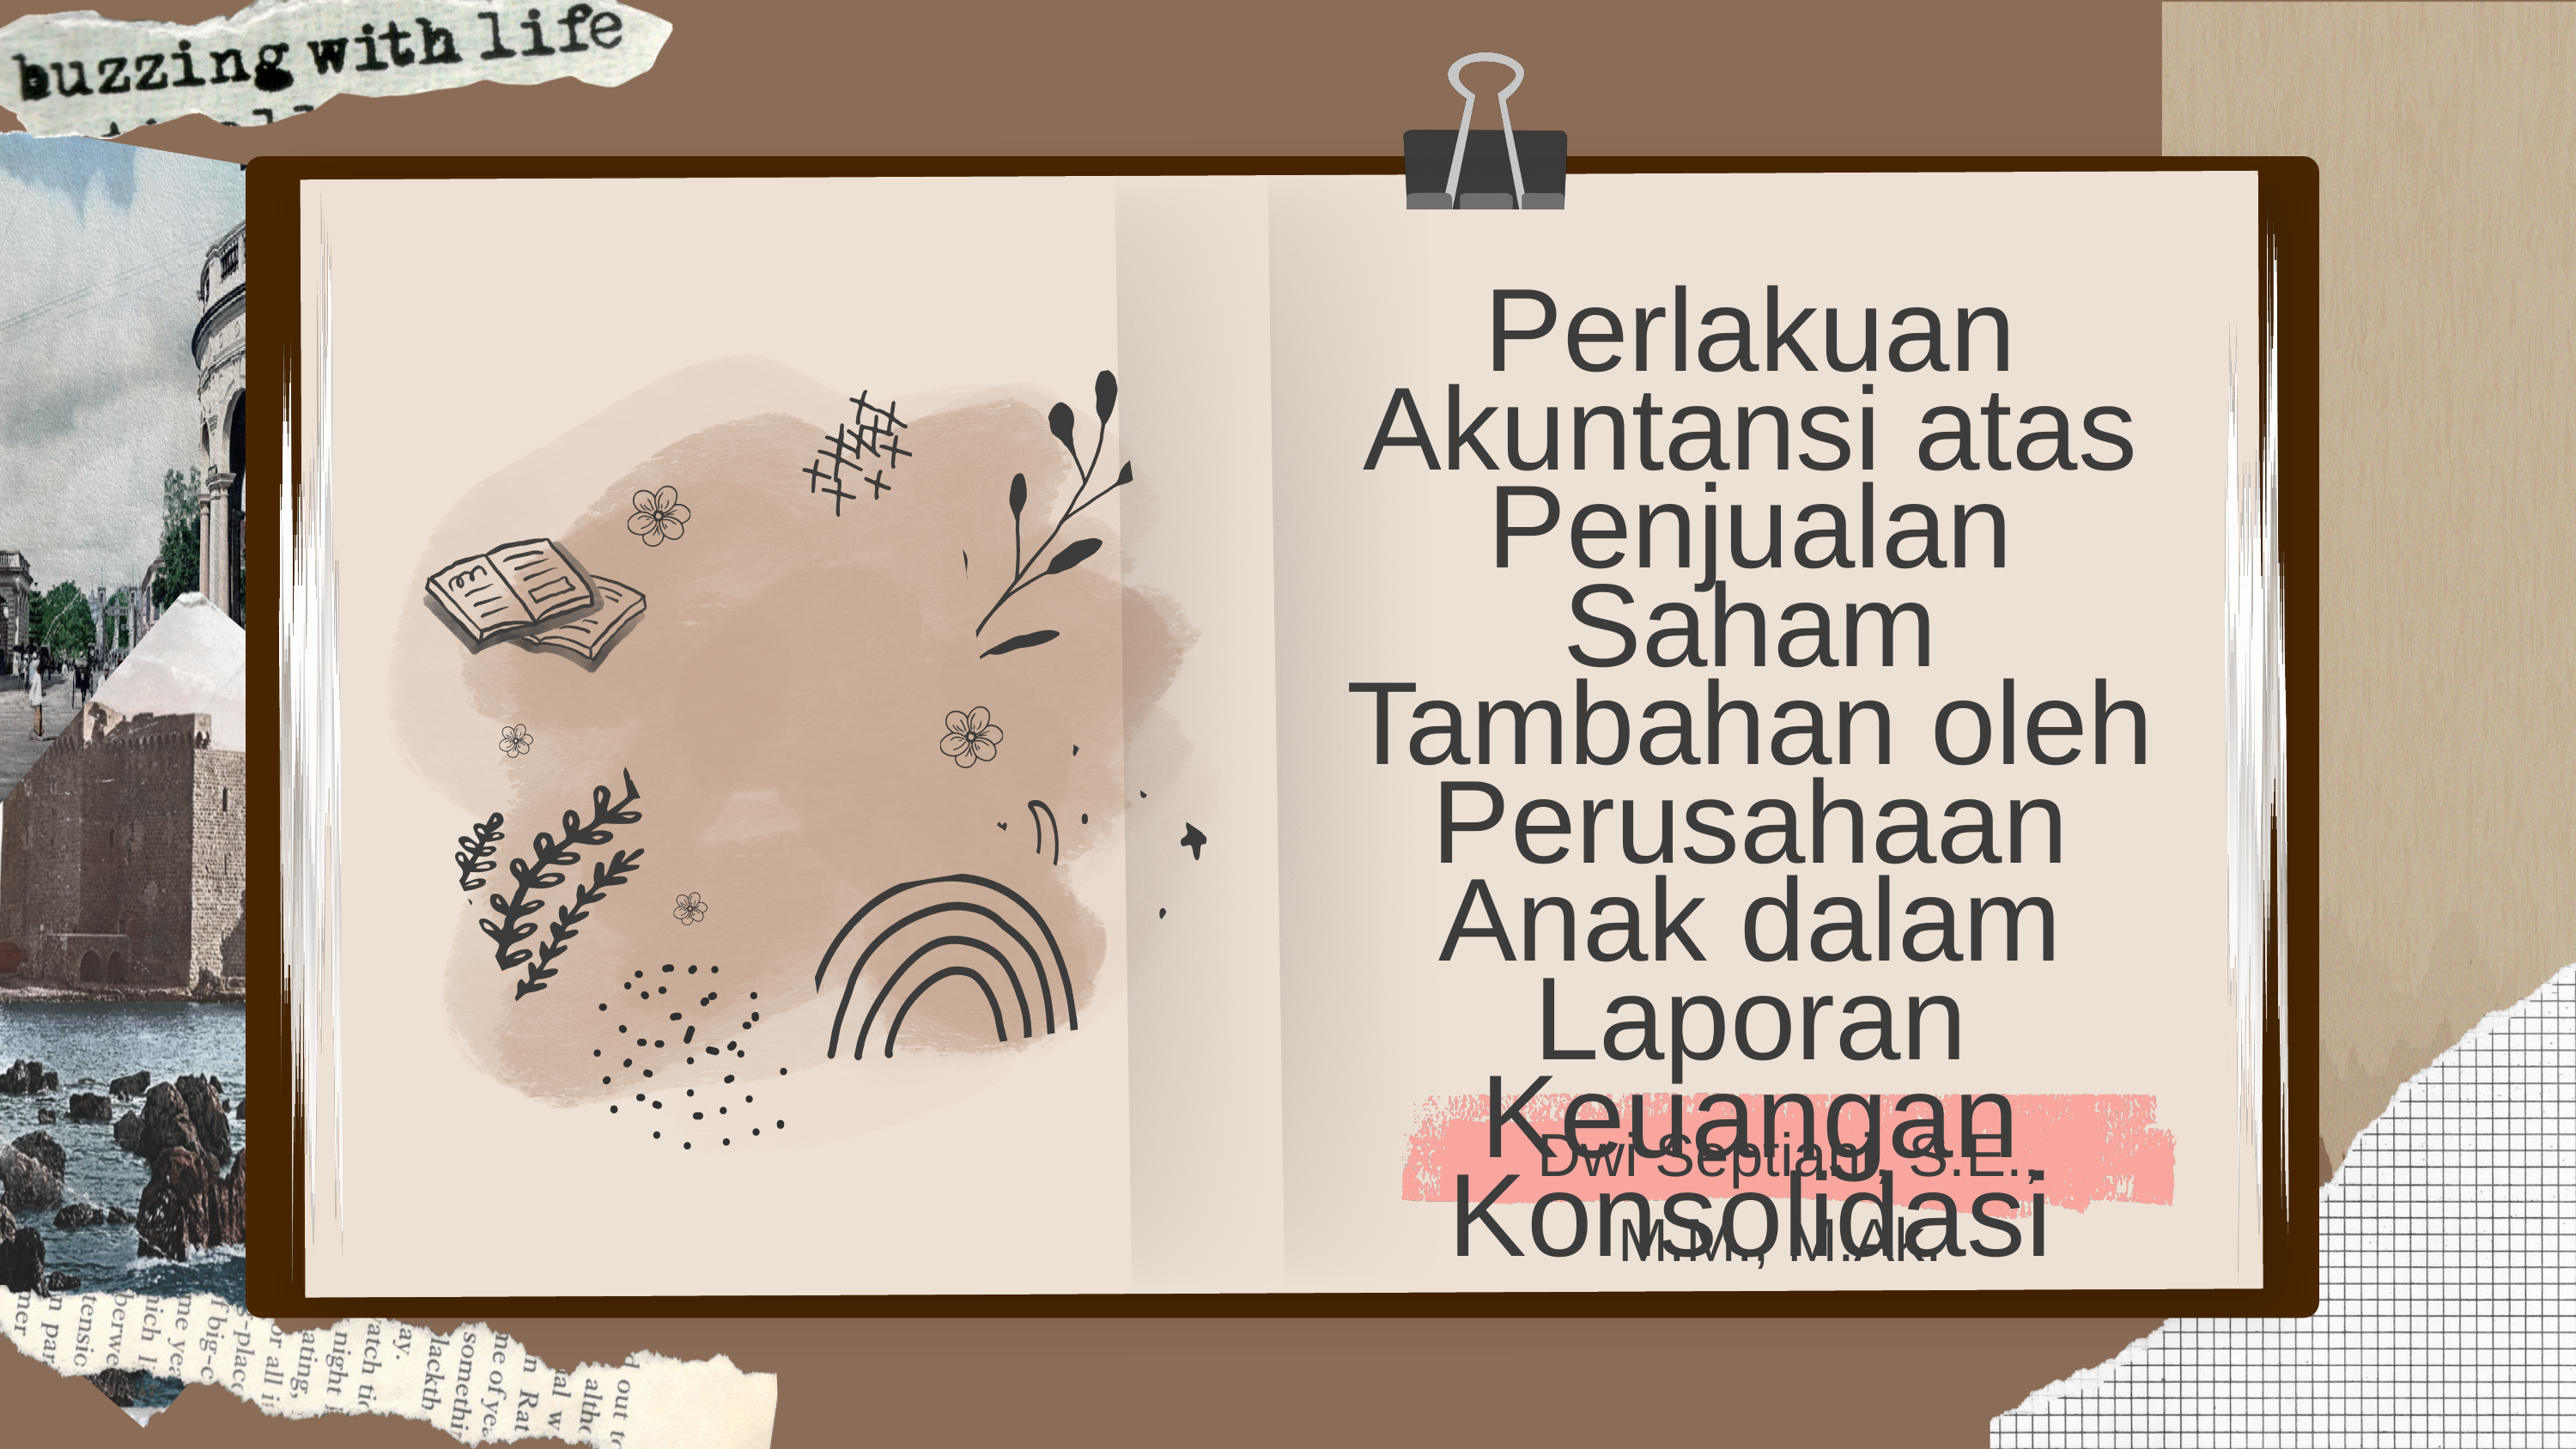

Perlakuan Akuntansi atas Penjualan Saham Tambahan oleh Perusahaan Anak dalam Laporan Keuangan Konsolidasi

Dwi Septiani, S.E., M.M., M.Ak.